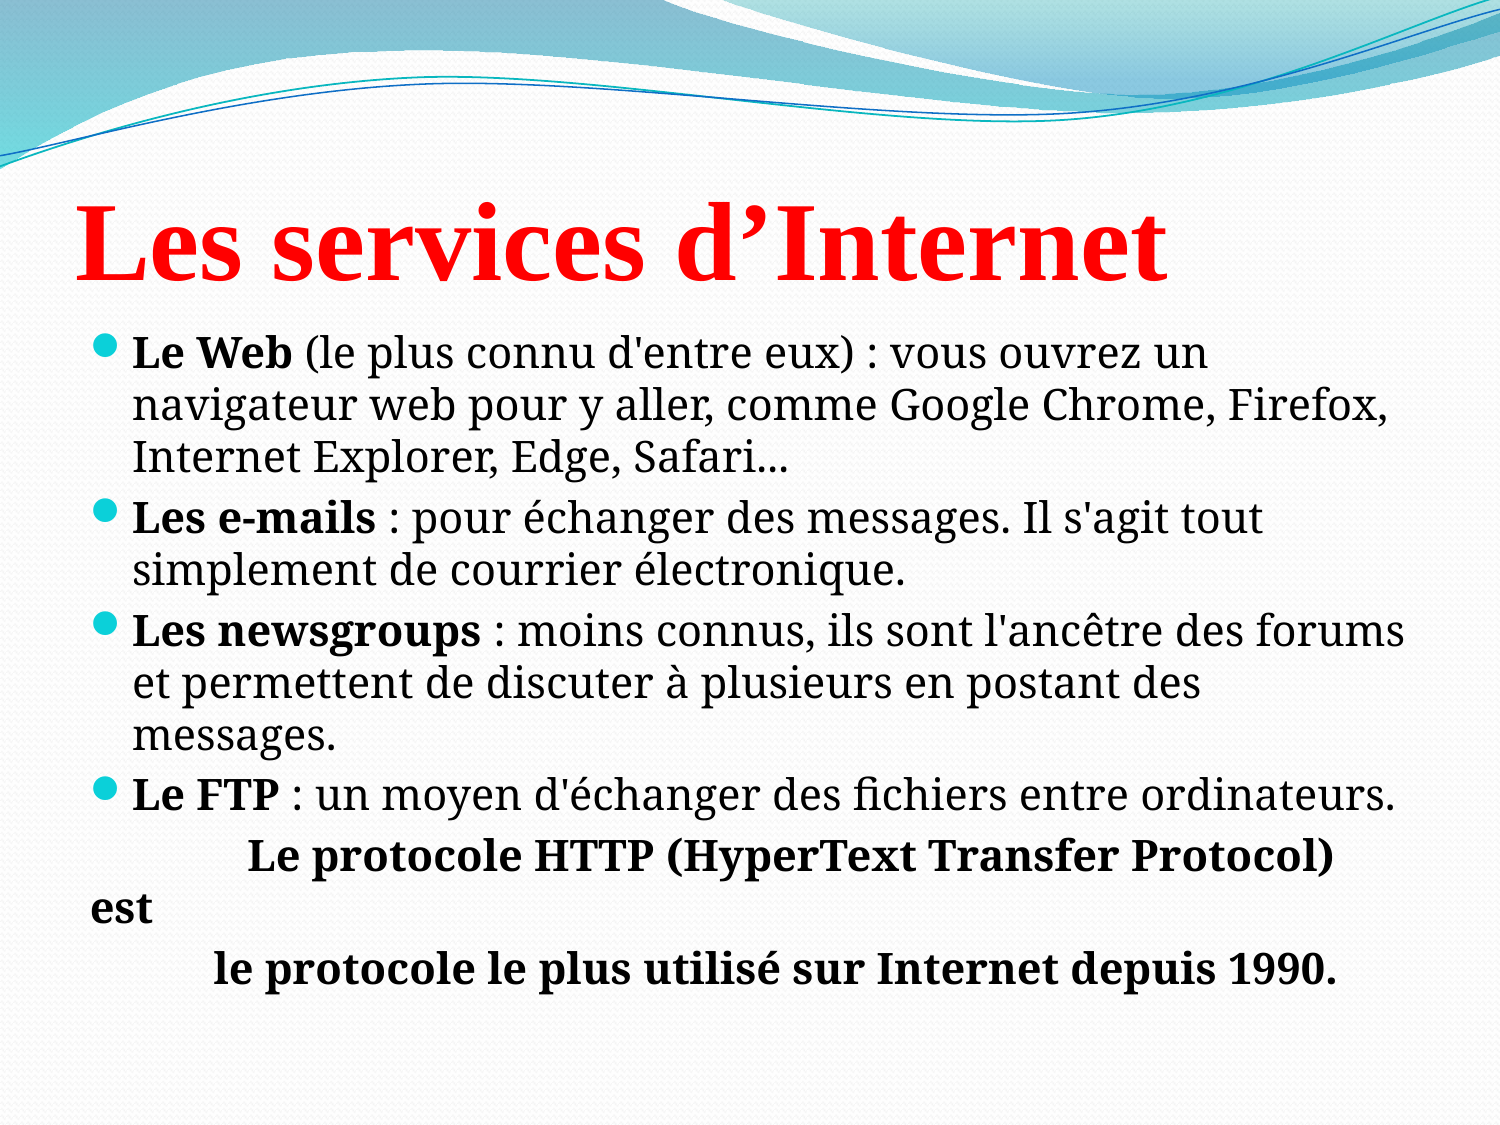

# Les services d’Internet
Le Web (le plus connu d'entre eux) : vous ouvrez un navigateur web pour y aller, comme Google Chrome, Firefox, Internet Explorer, Edge, Safari...
Les e-mails : pour échanger des messages. Il s'agit tout simplement de courrier électronique.
Les newsgroups : moins connus, ils sont l'ancêtre des forums et permettent de discuter à plusieurs en postant des messages.
Le FTP : un moyen d'échanger des fichiers entre ordinateurs.
              Le protocole HTTP (HyperText Transfer Protocol) est
           le protocole le plus utilisé sur Internet depuis 1990.